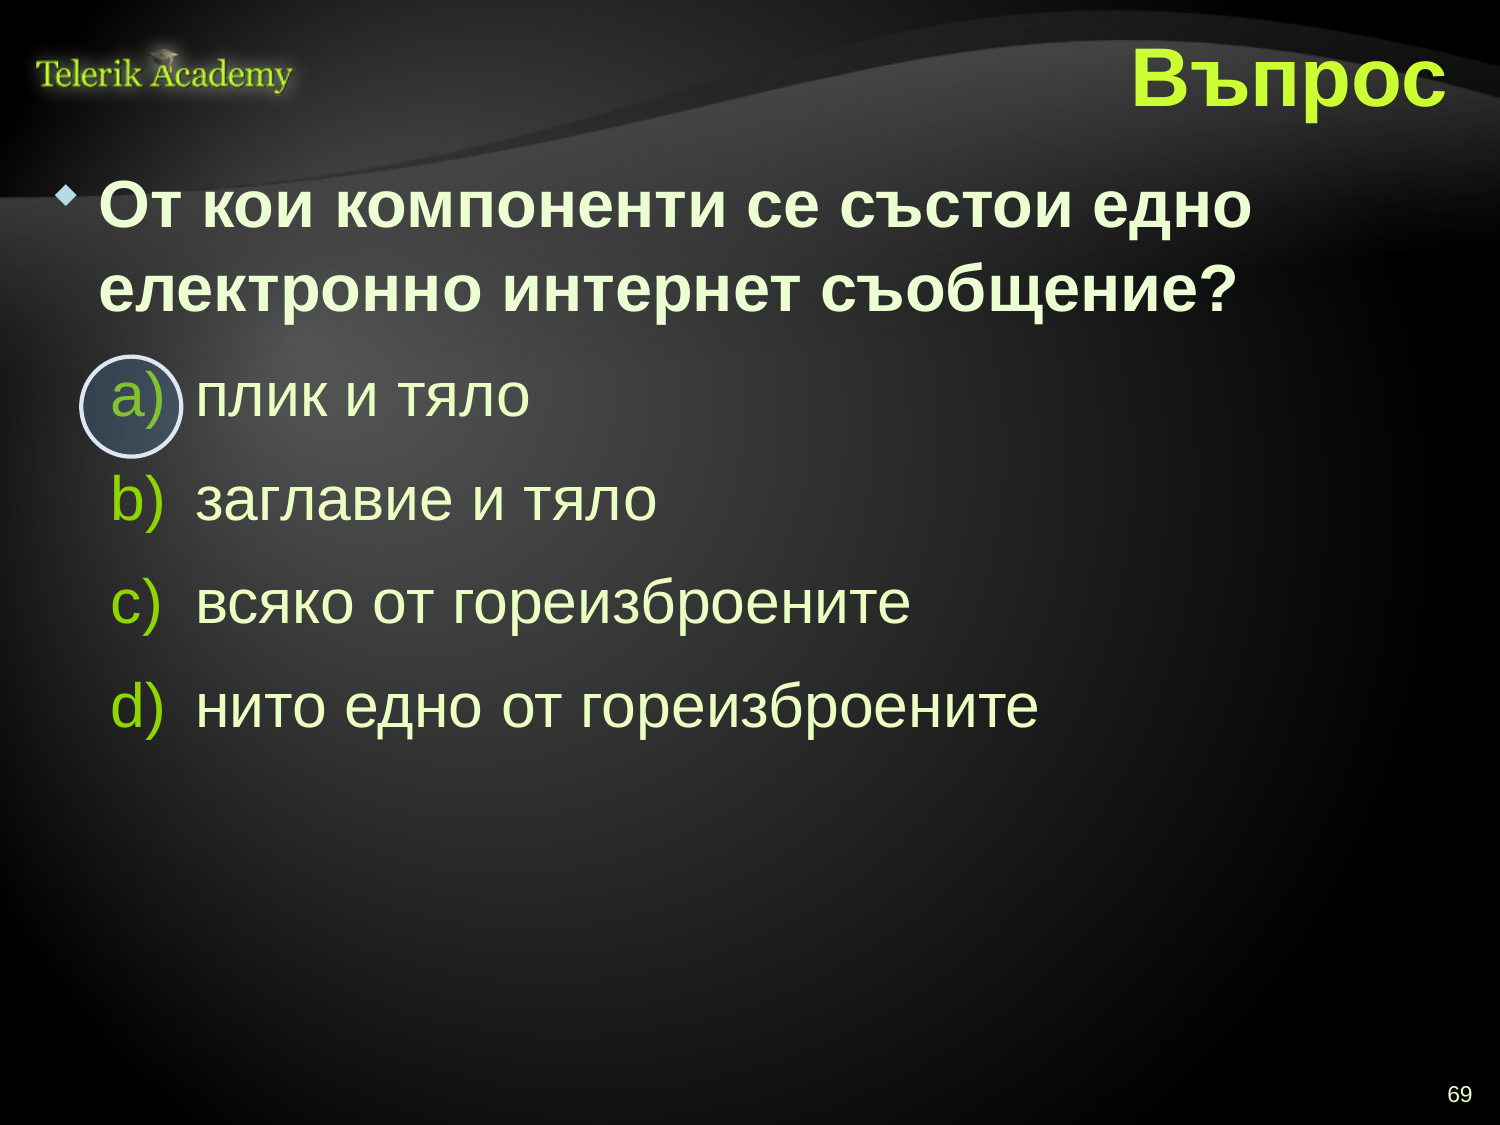

# Въпрос
От кои компоненти се състои едно електронно интернет съобщение?
плик и тяло
заглавие и тяло
всяко от гореизброените
нито едно от гореизброените

69